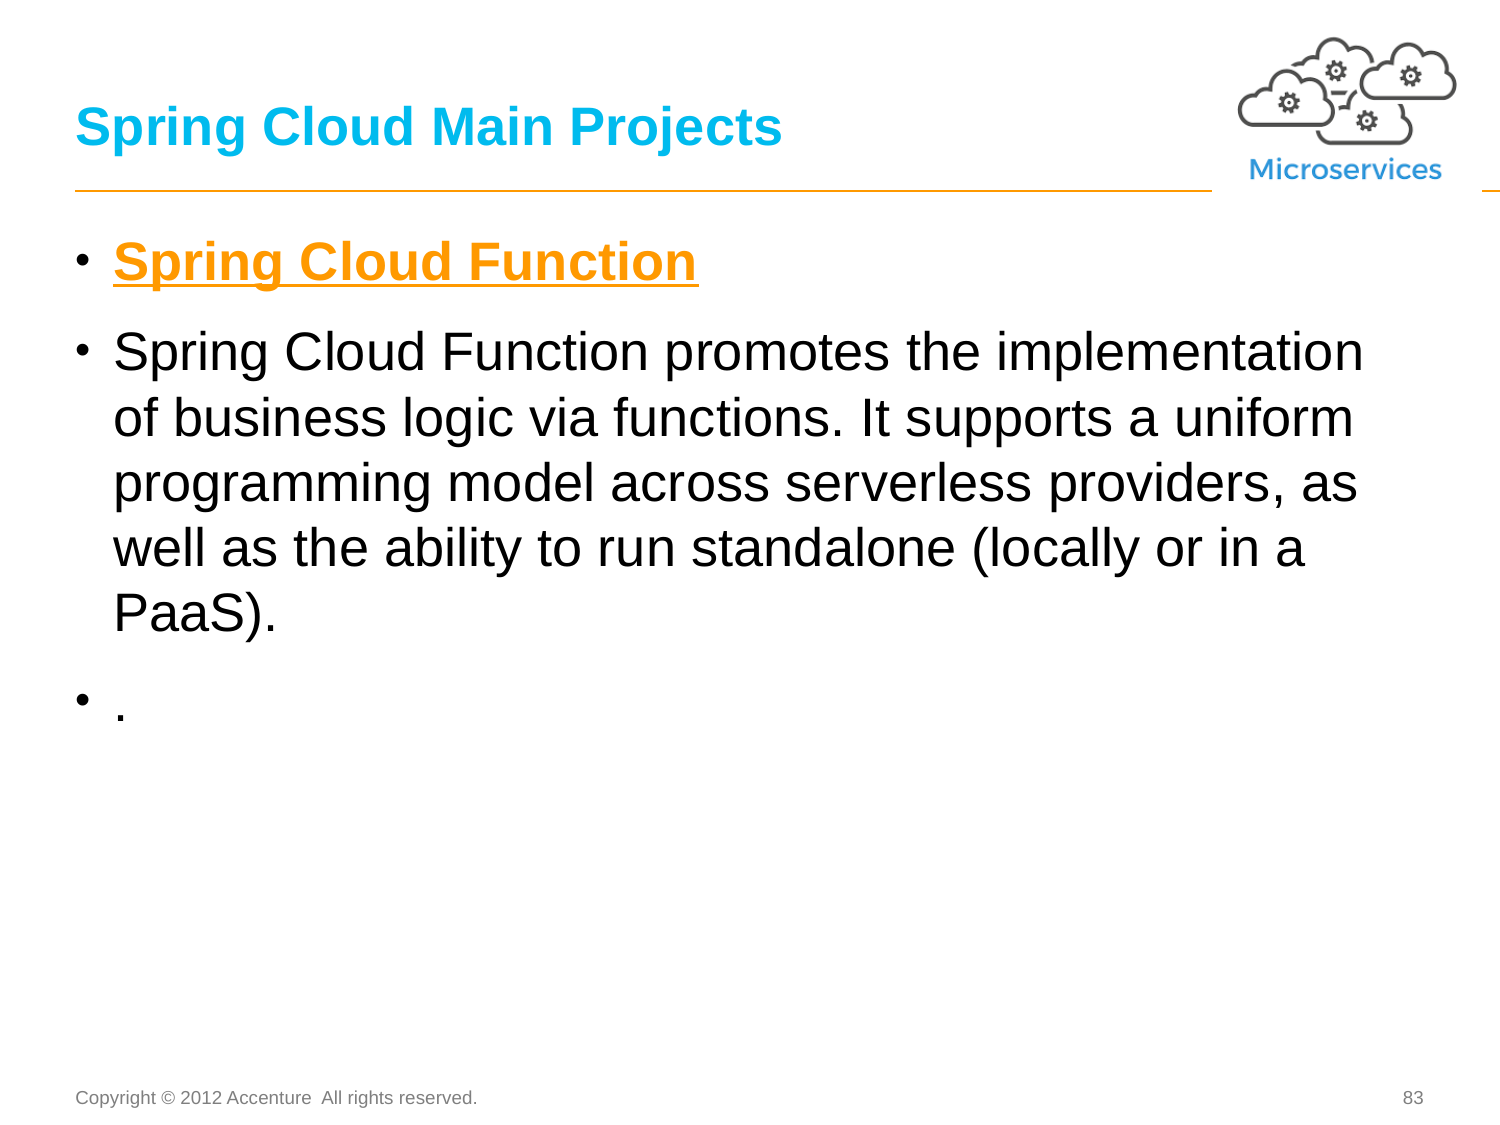

# Spring Cloud Main Projects
Spring Cloud Function
Spring Cloud Function promotes the implementation of business logic via functions. It supports a uniform programming model across serverless providers, as well as the ability to run standalone (locally or in a PaaS).
.